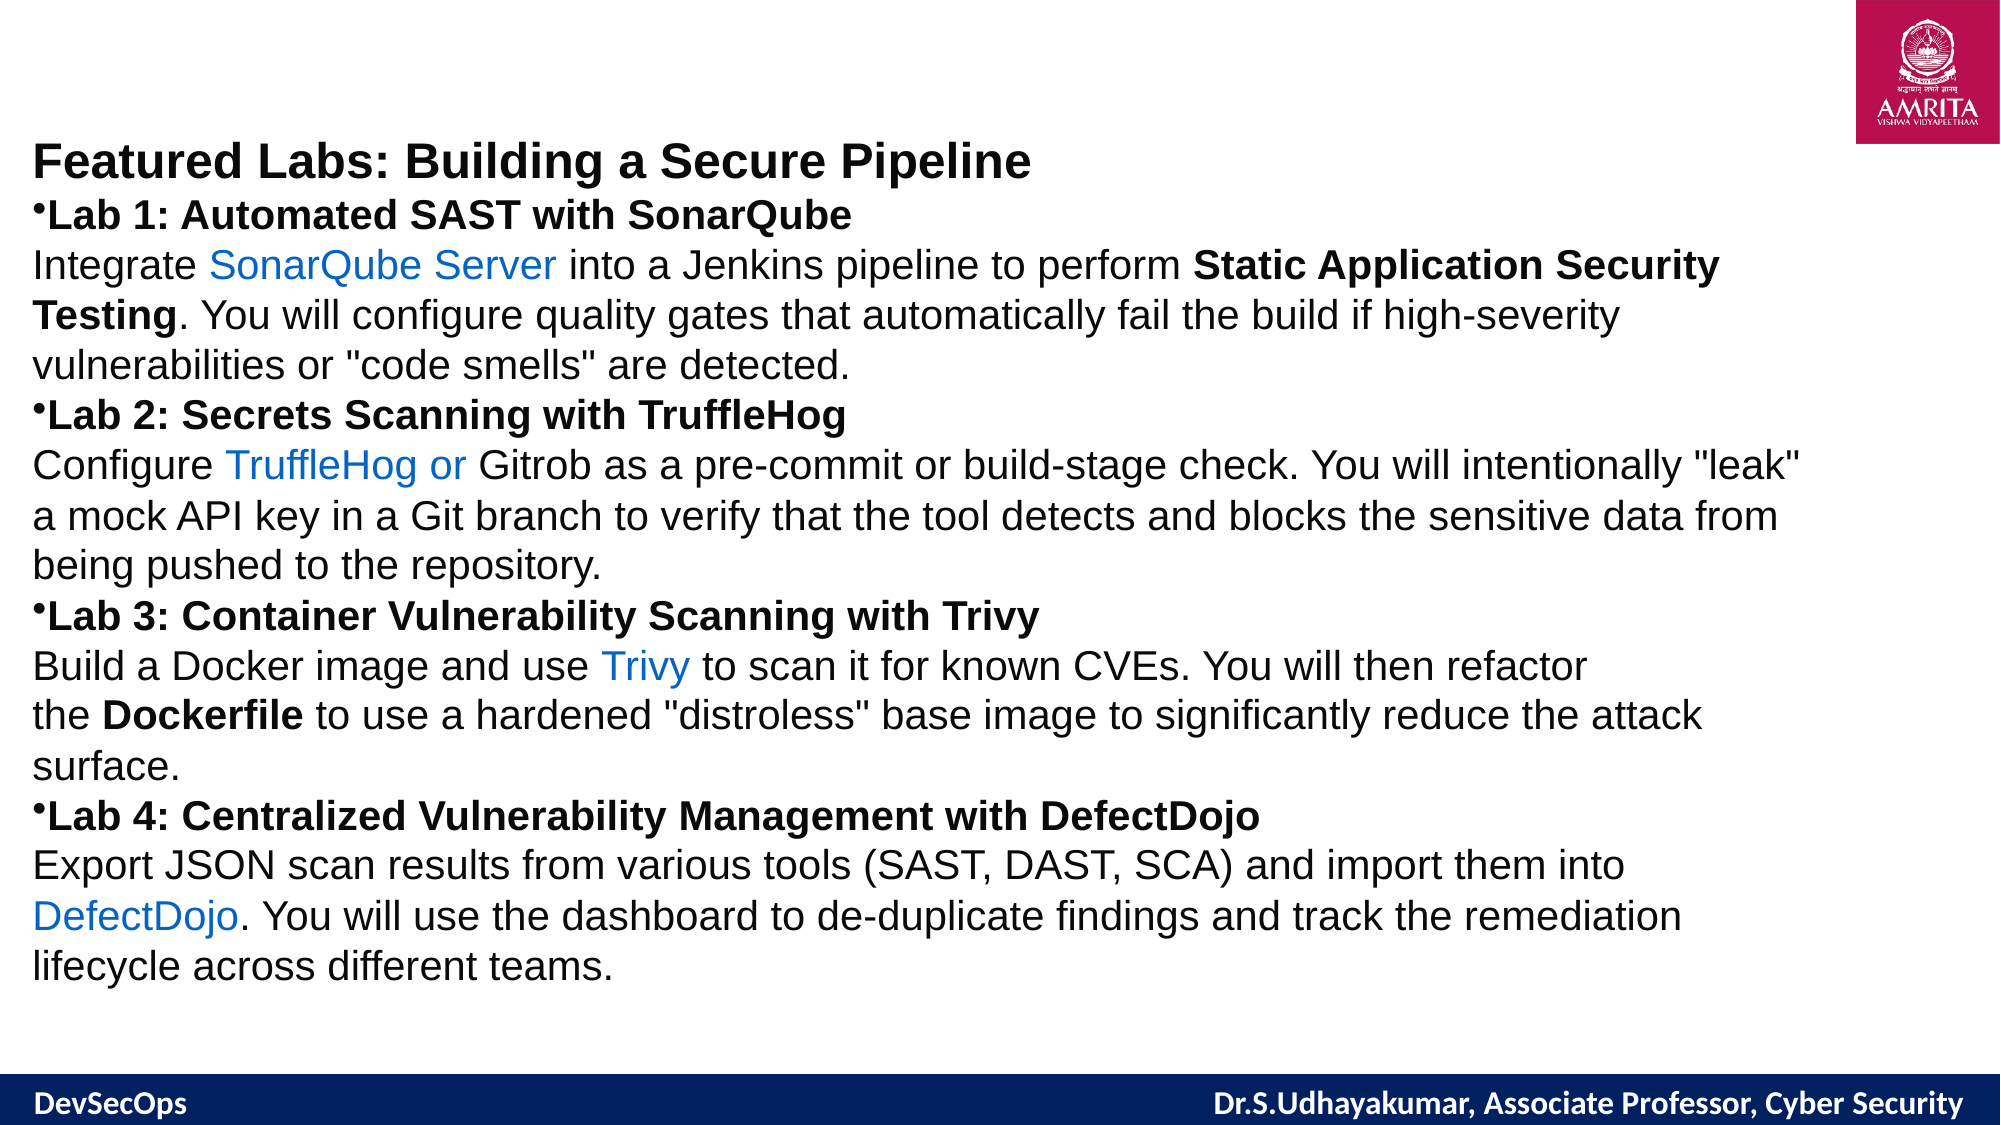

#
Featured Labs: Building a Secure Pipeline
Lab 1: Automated SAST with SonarQube
Integrate SonarQube Server into a Jenkins pipeline to perform Static Application Security Testing. You will configure quality gates that automatically fail the build if high-severity vulnerabilities or "code smells" are detected.
Lab 2: Secrets Scanning with TruffleHog
Configure TruffleHog or Gitrob as a pre-commit or build-stage check. You will intentionally "leak" a mock API key in a Git branch to verify that the tool detects and blocks the sensitive data from being pushed to the repository.
Lab 3: Container Vulnerability Scanning with Trivy
Build a Docker image and use Trivy to scan it for known CVEs. You will then refactor the Dockerfile to use a hardened "distroless" base image to significantly reduce the attack surface.
Lab 4: Centralized Vulnerability Management with DefectDojo
Export JSON scan results from various tools (SAST, DAST, SCA) and import them into DefectDojo. You will use the dashboard to de-duplicate findings and track the remediation lifecycle across different teams.